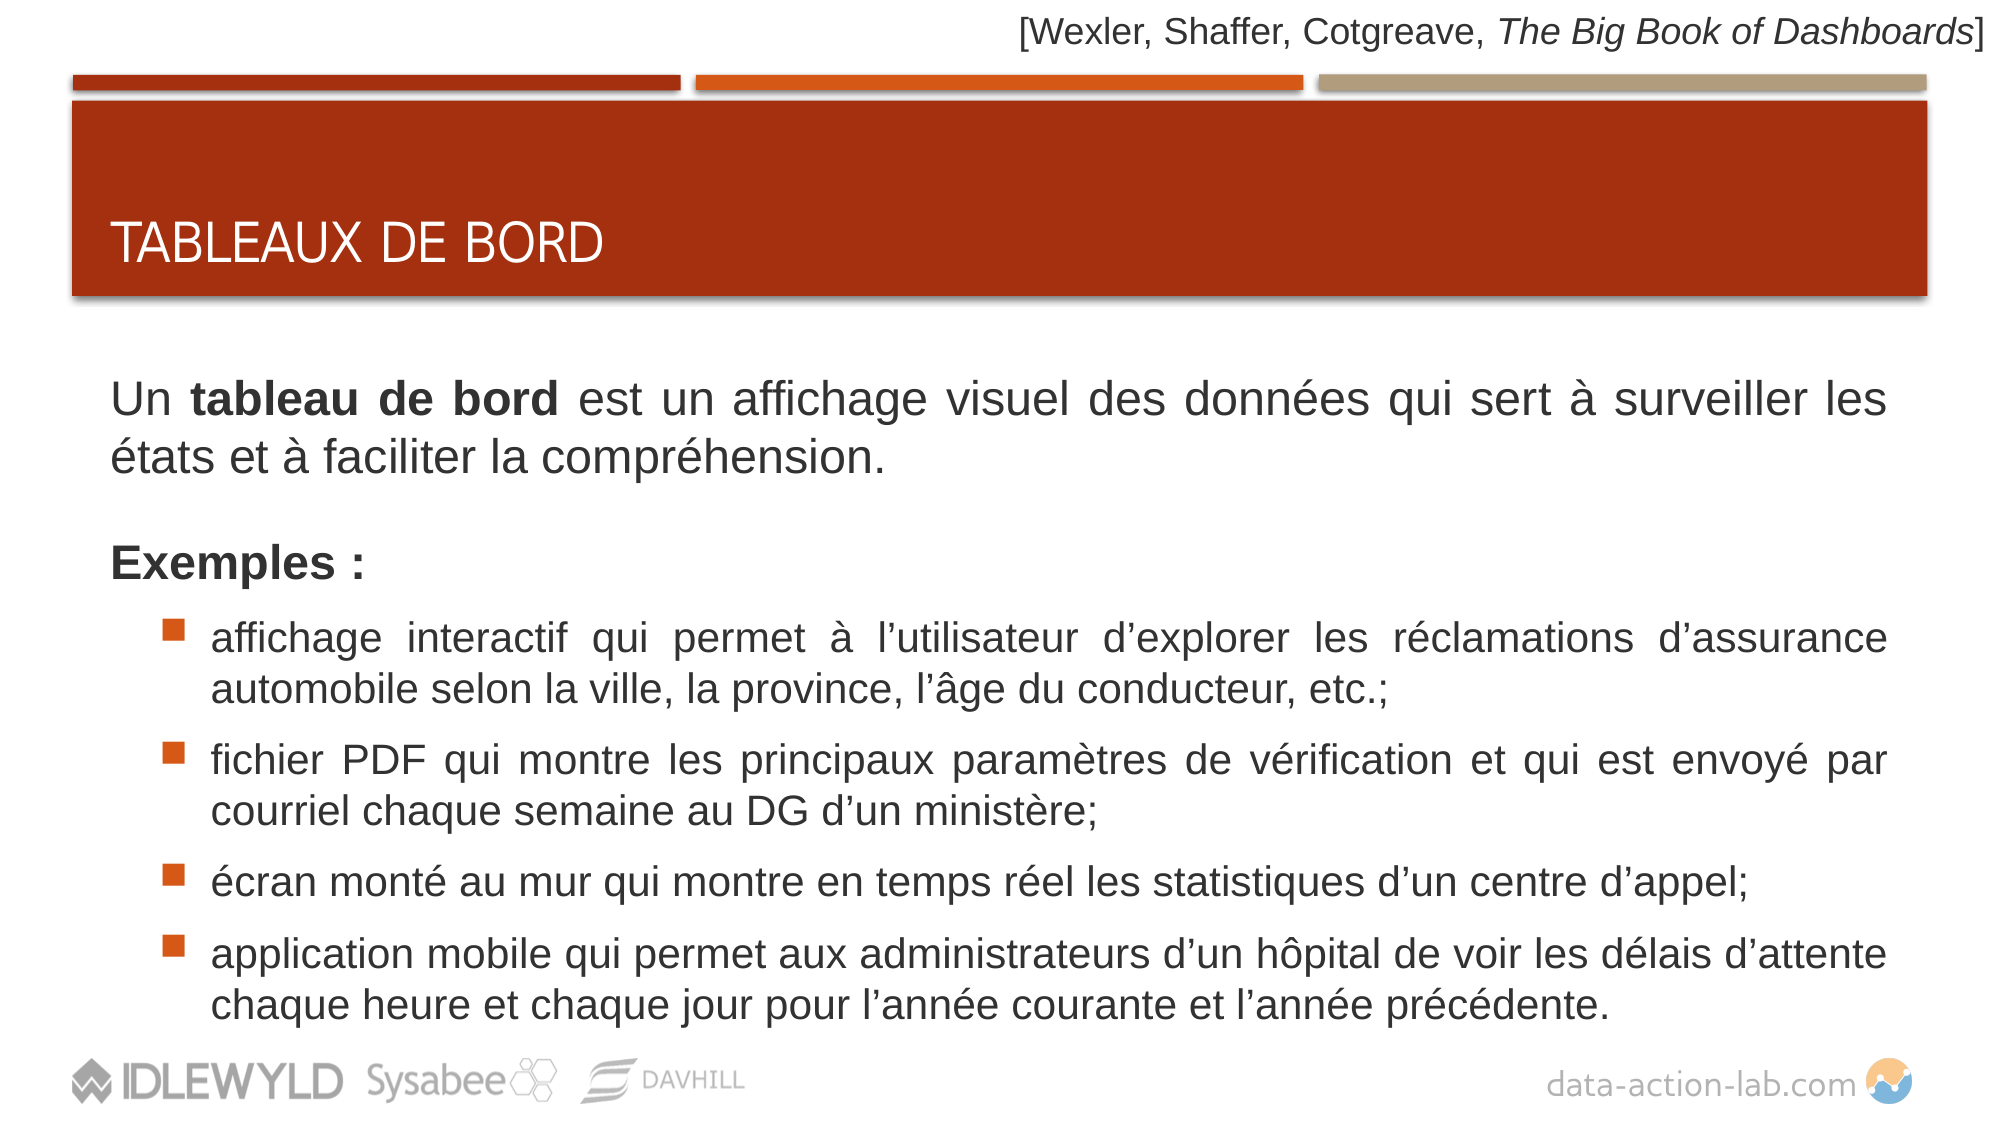

[Wexler, Shaffer, Cotgreave, The Big Book of Dashboards]
# TABLEAUX DE BORD
Un tableau de bord est un affichage visuel des données qui sert à surveiller les états et à faciliter la compréhension.

Exemples :
affichage interactif qui permet à l’utilisateur d’explorer les réclamations d’assurance automobile selon la ville, la province, l’âge du conducteur, etc.;
fichier PDF qui montre les principaux paramètres de vérification et qui est envoyé par courriel chaque semaine au DG d’un ministère;
écran monté au mur qui montre en temps réel les statistiques d’un centre d’appel;
application mobile qui permet aux administrateurs d’un hôpital de voir les délais d’attente chaque heure et chaque jour pour l’année courante et l’année précédente.